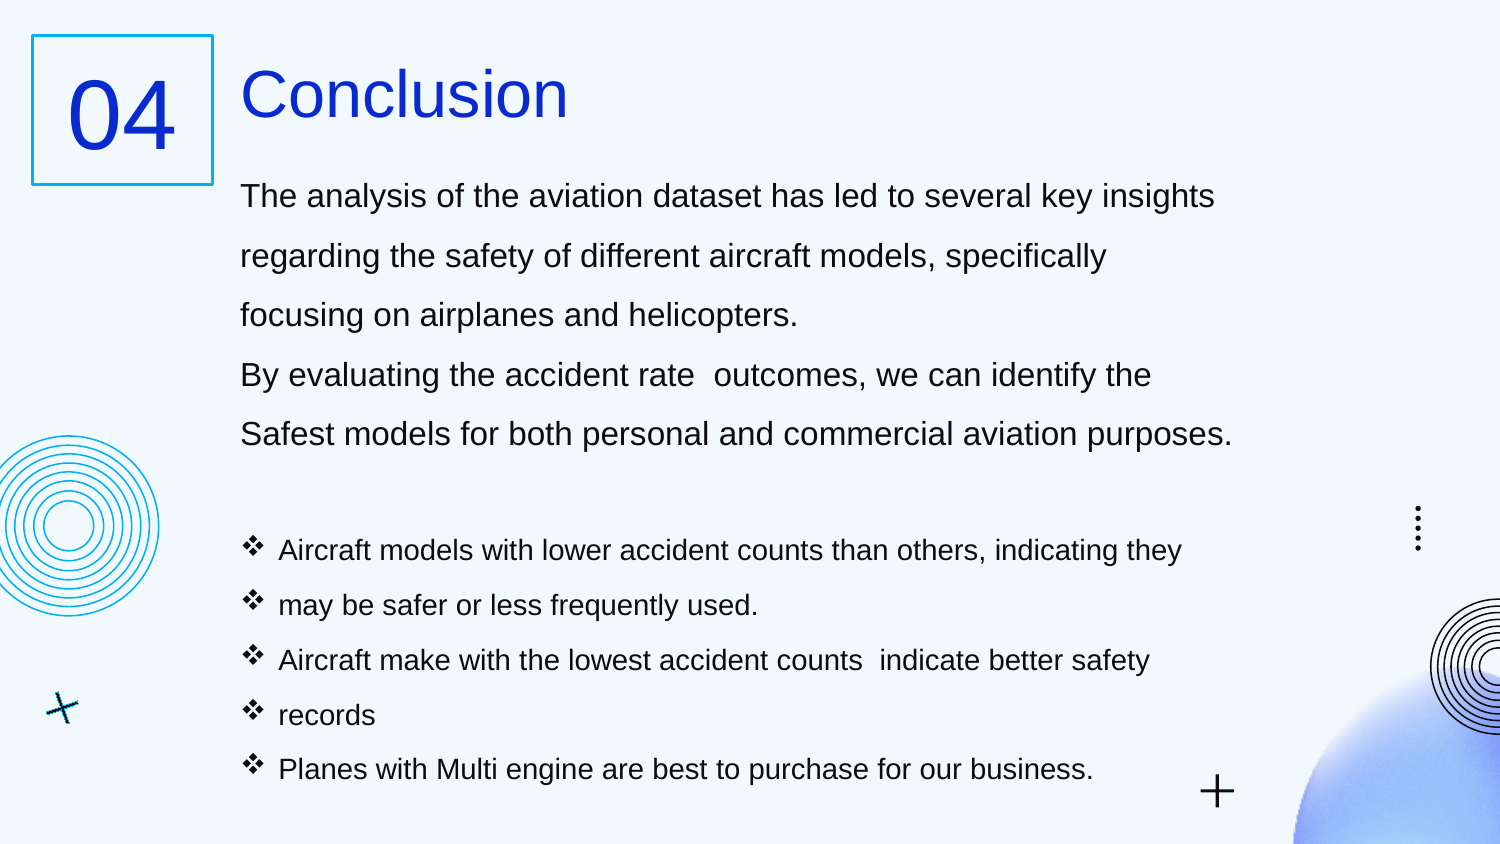

04
Conclusion

# The analysis of the aviation dataset has led to several key insights
regarding the safety of different aircraft models, specifically
focusing on airplanes and helicopters.
By evaluating the accident rate  outcomes, we can identify the
Safest models for both personal and commercial aviation purposes.

Aircraft models with lower accident counts than others, indicating they
may be safer or less frequently used.
Aircraft make with the lowest accident counts  indicate better safety
records
Planes with Multi engine are best to purchase for our business.